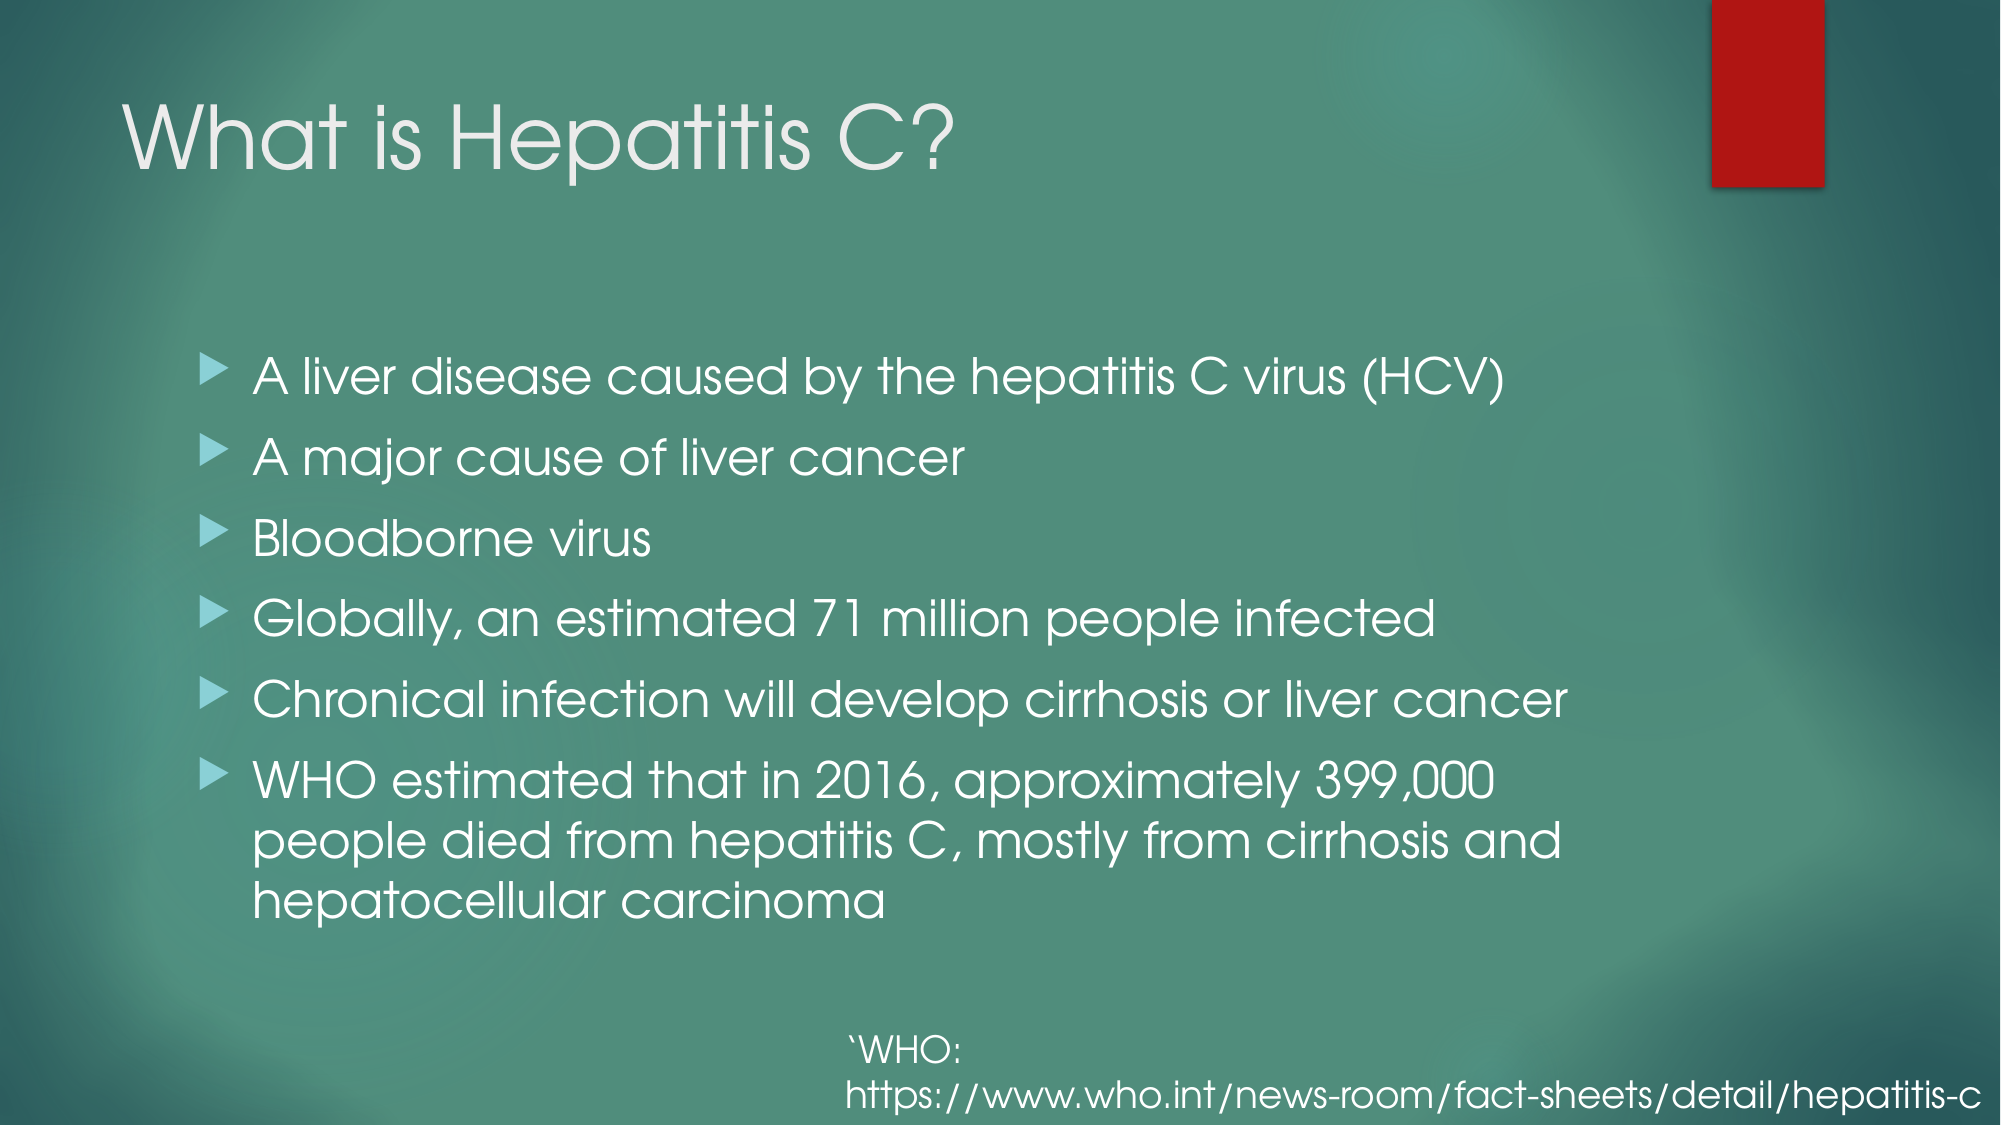

# What is Hepatitis C?
A liver disease caused by the hepatitis C virus (HCV)
A major cause of liver cancer
Bloodborne virus
Globally, an estimated 71 million people infected
Chronical infection will develop cirrhosis or liver cancer
WHO estimated that in 2016, approximately 399,000 people died from hepatitis C, mostly from cirrhosis and hepatocellular carcinoma
‘WHO:
https://www.who.int/news-room/fact-sheets/detail/hepatitis-c